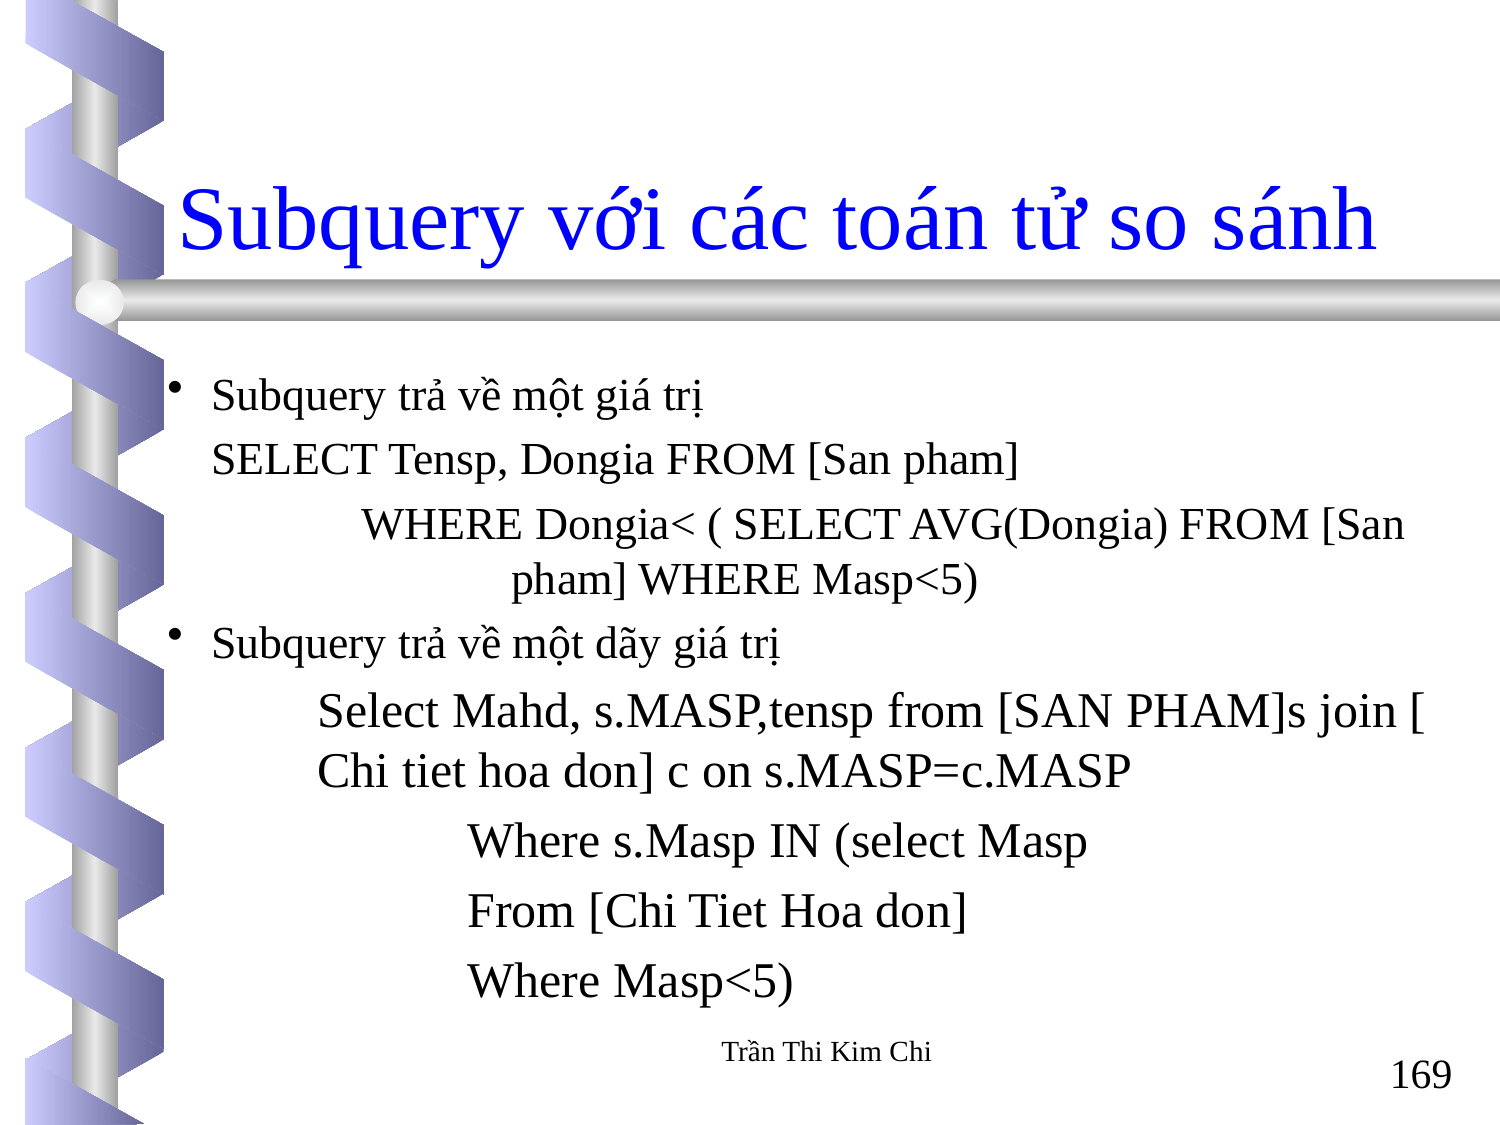

Subquery với các toán tử so sánh
Subquery trả về một giá trị
	SELECT Tensp, Dongia FROM [San pham]
		WHERE Dongia< ( SELECT AVG(Dongia) FROM [San 		pham] WHERE Masp<5)
Subquery trả về một dãy giá trị
	Select Mahd, s.MASP,tensp from [SAN PHAM]s join [	Chi tiet hoa don] c on s.MASP=c.MASP
		Where s.Masp IN (select Masp
		From [Chi Tiet Hoa don]
		Where Masp<5)
Trần Thi Kim Chi